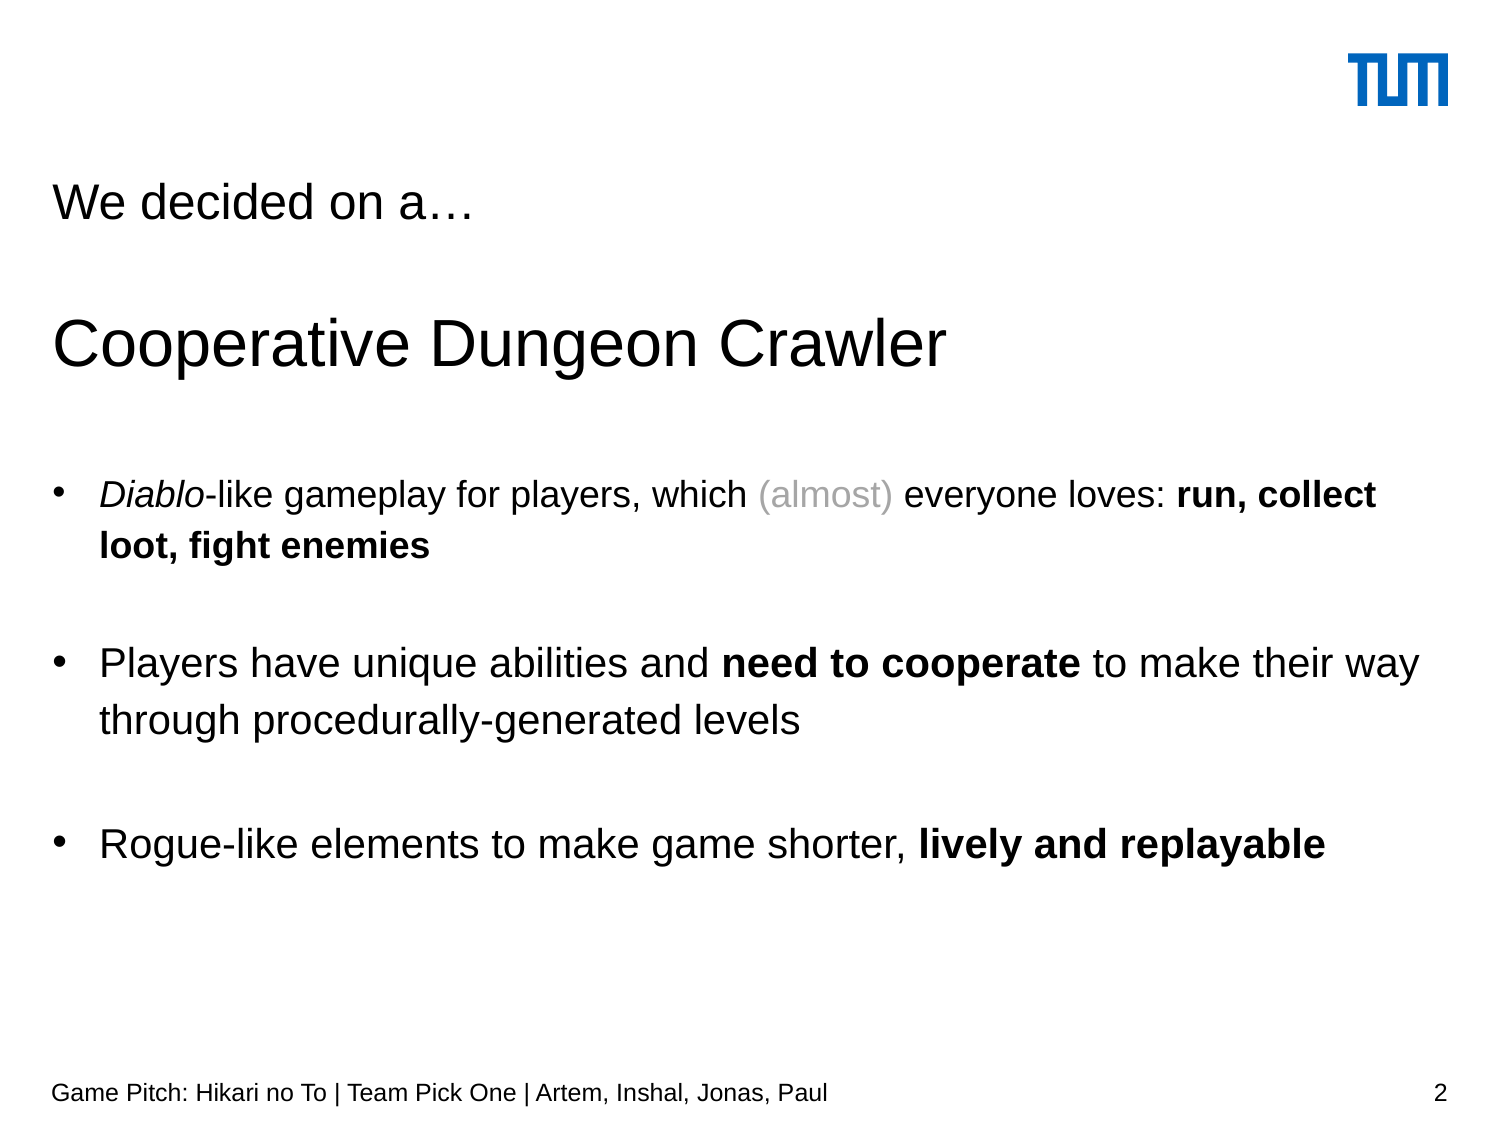

# We decided on a…
Cooperative Dungeon Crawler

Diablo-like gameplay for players, which (almost) everyone loves: run, collect loot, fight enemies

Players have unique abilities and need to cooperate to make their way through procedurally-generated levels
Rogue-like elements to make game shorter, lively and replayable

Game Pitch: Hikari no To | Team Pick One | Artem, Inshal, Jonas, Paul
2